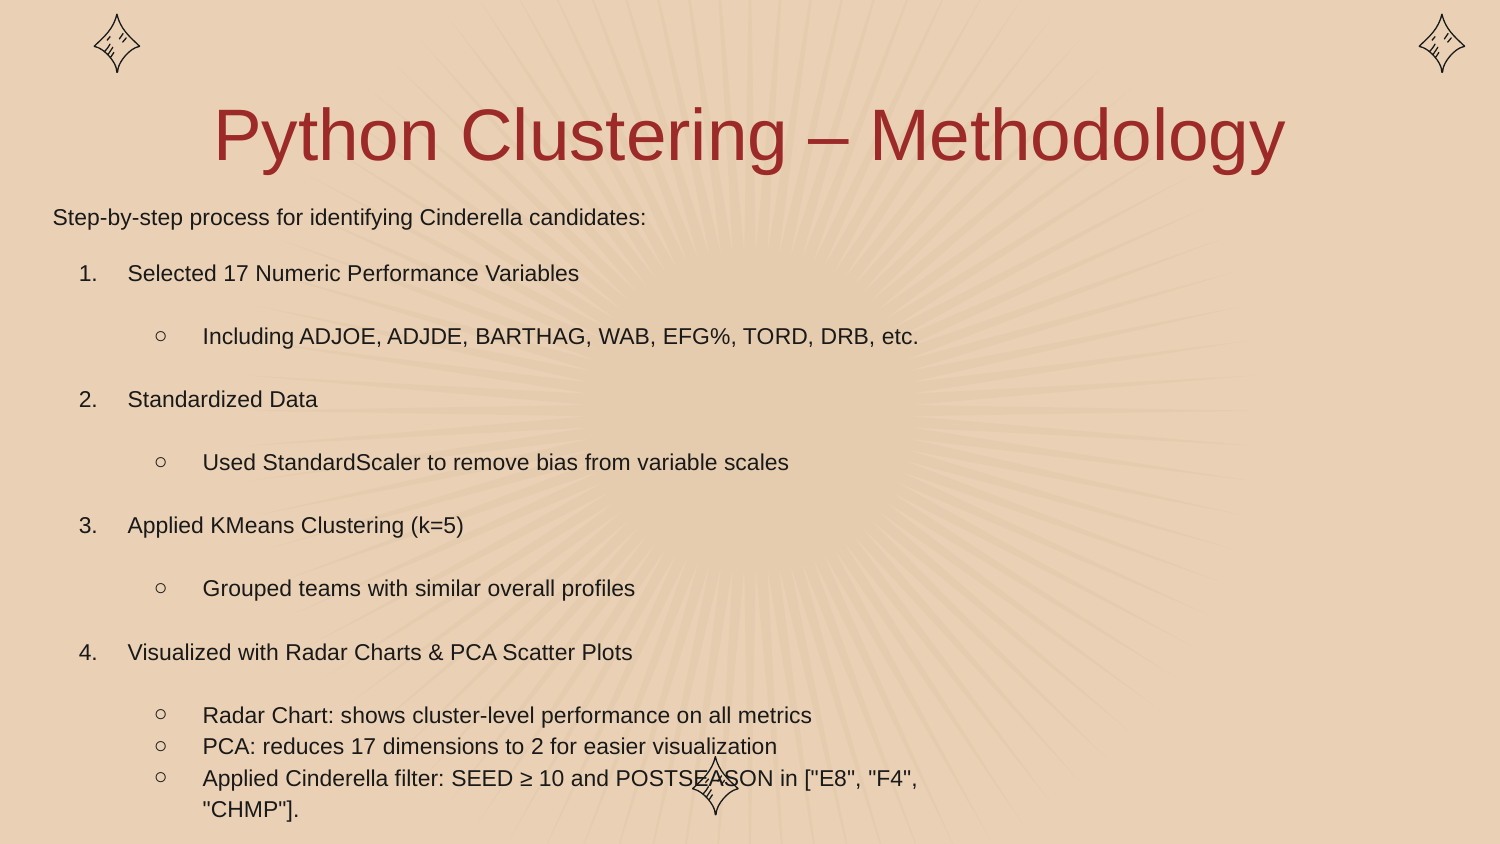

# Python Clustering – Methodology
Step-by-step process for identifying Cinderella candidates:
Selected 17 Numeric Performance Variables
Including ADJOE, ADJDE, BARTHAG, WAB, EFG%, TORD, DRB, etc.
Standardized Data
Used StandardScaler to remove bias from variable scales
Applied KMeans Clustering (k=5)
Grouped teams with similar overall profiles
Visualized with Radar Charts & PCA Scatter Plots
Radar Chart: shows cluster-level performance on all metrics
PCA: reduces 17 dimensions to 2 for easier visualization
Applied Cinderella filter: SEED ≥ 10 and POSTSEASON in ["E8", "F4", "CHMP"].